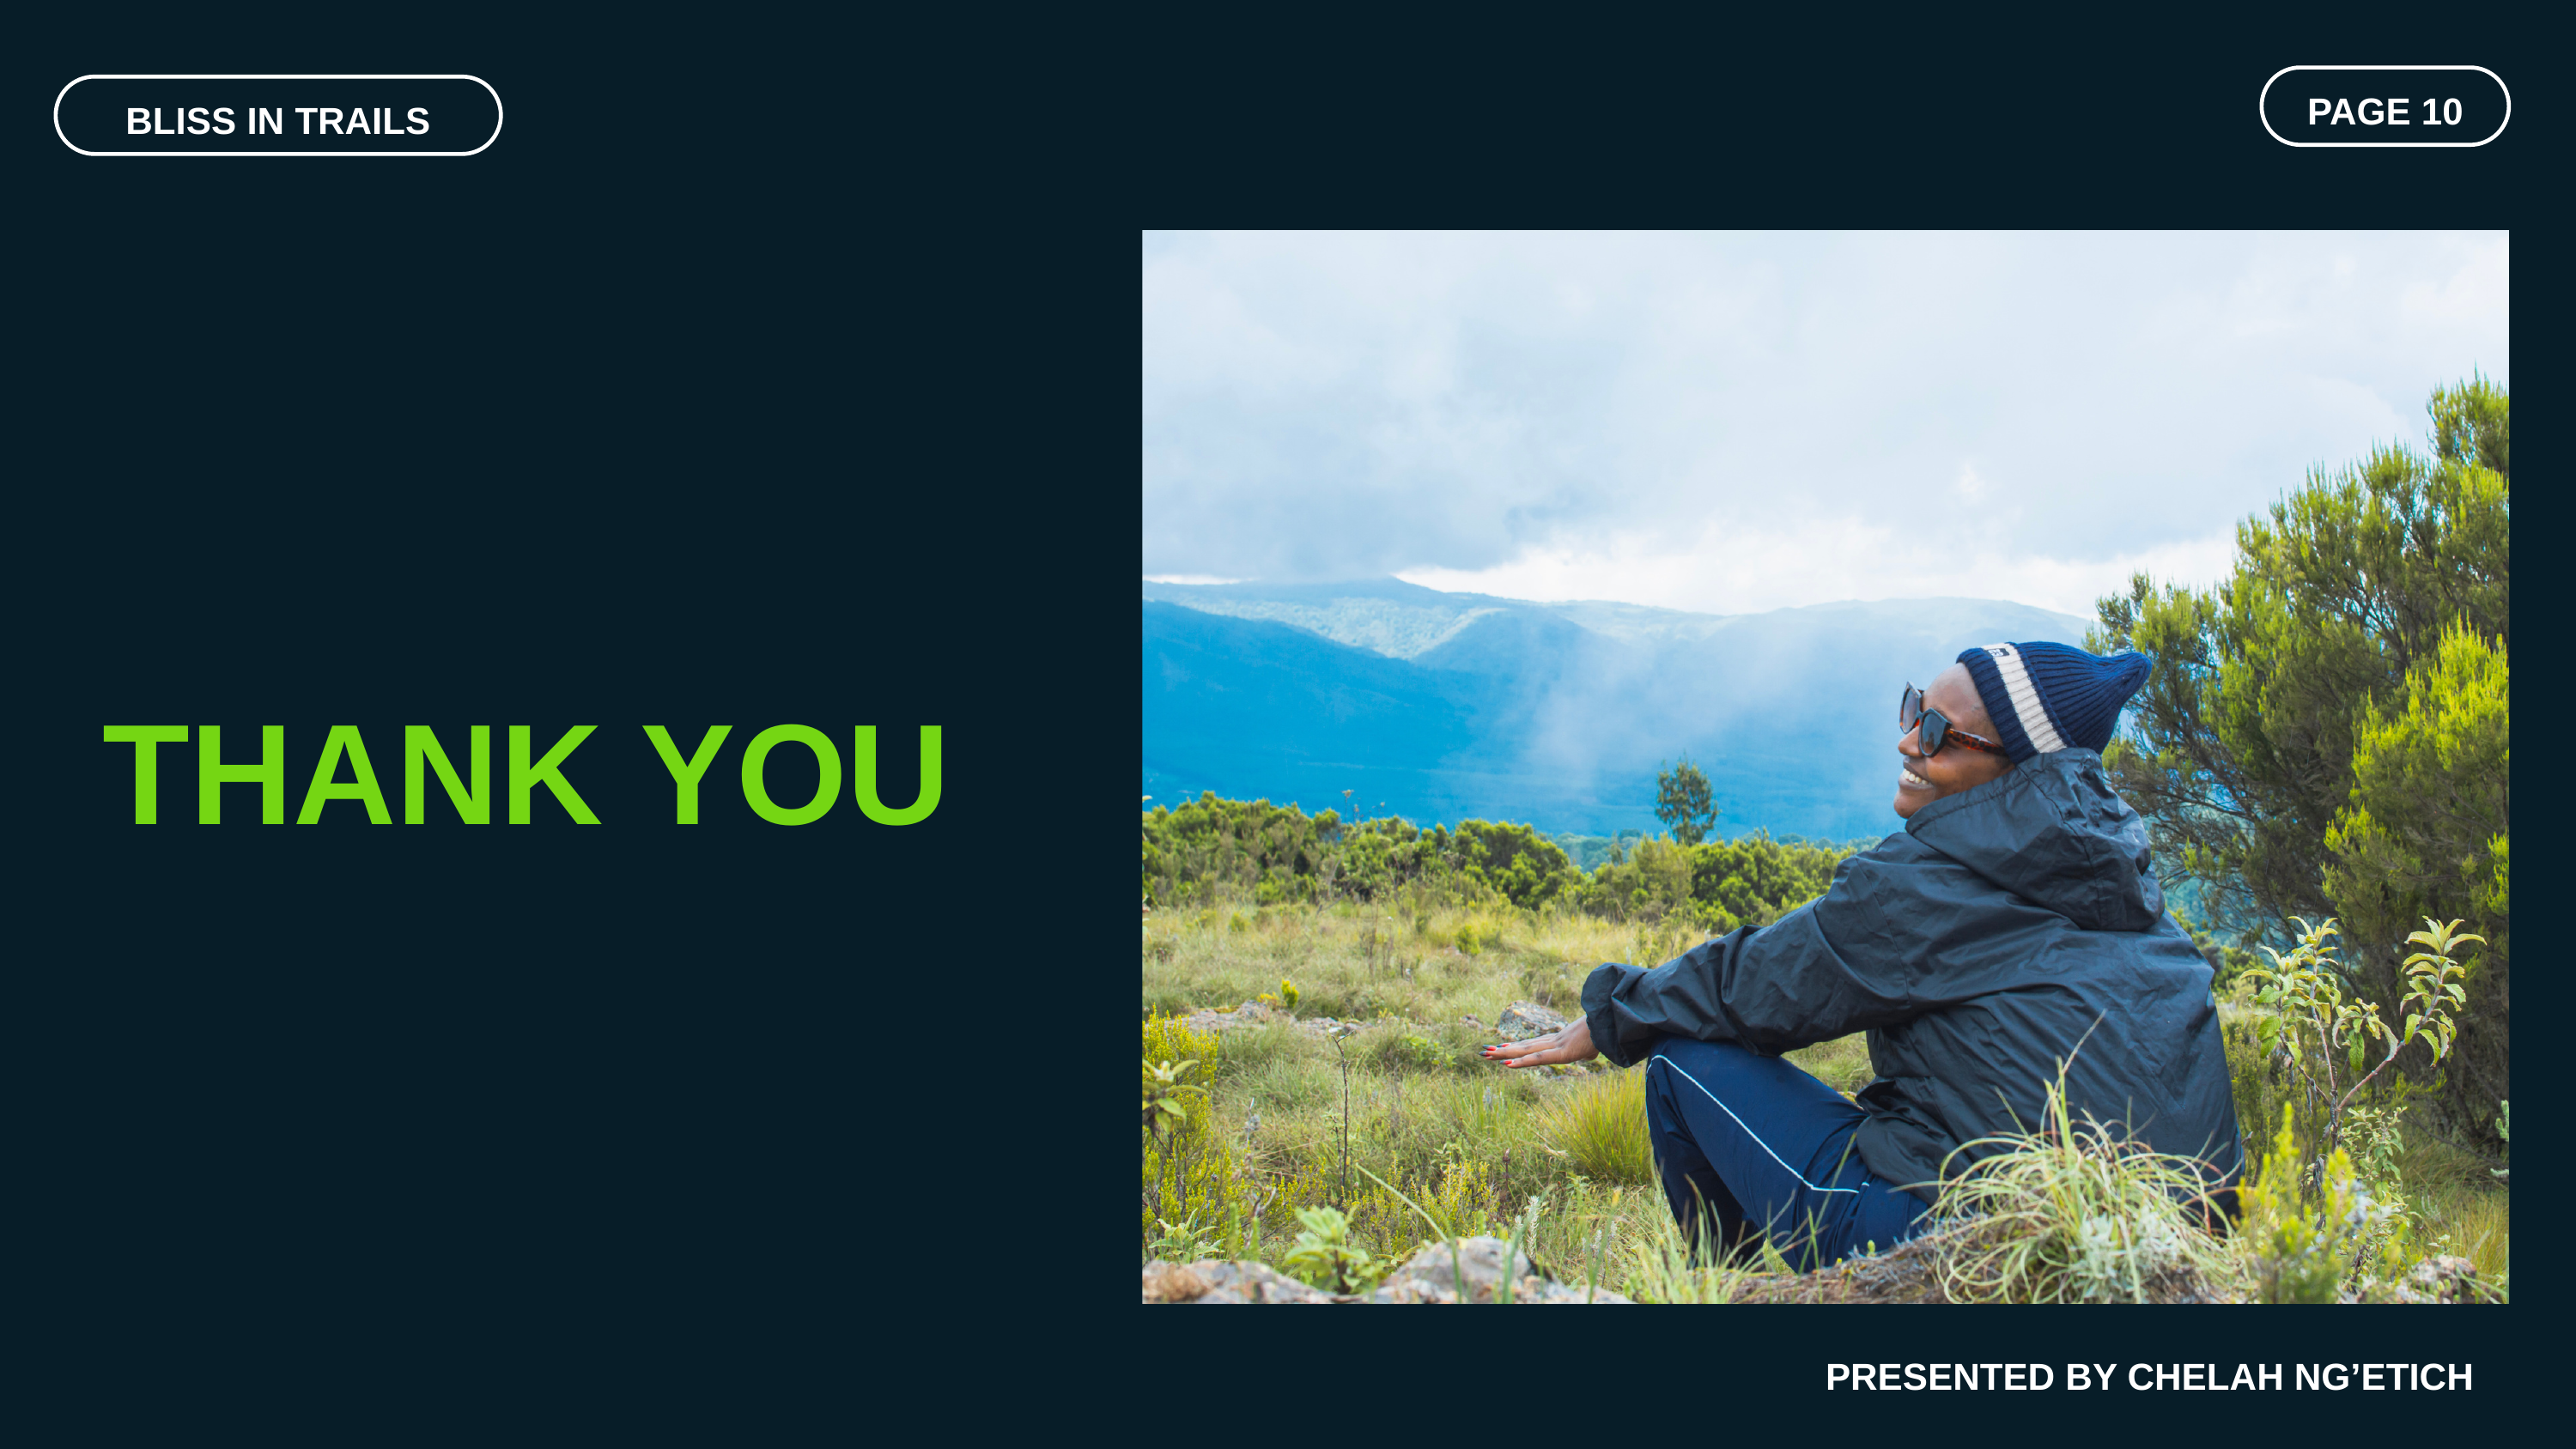

PAGE 10

BLISS IN TRAILS

THANK YOU
PRESENTED BY CHELAH NG’ETICH